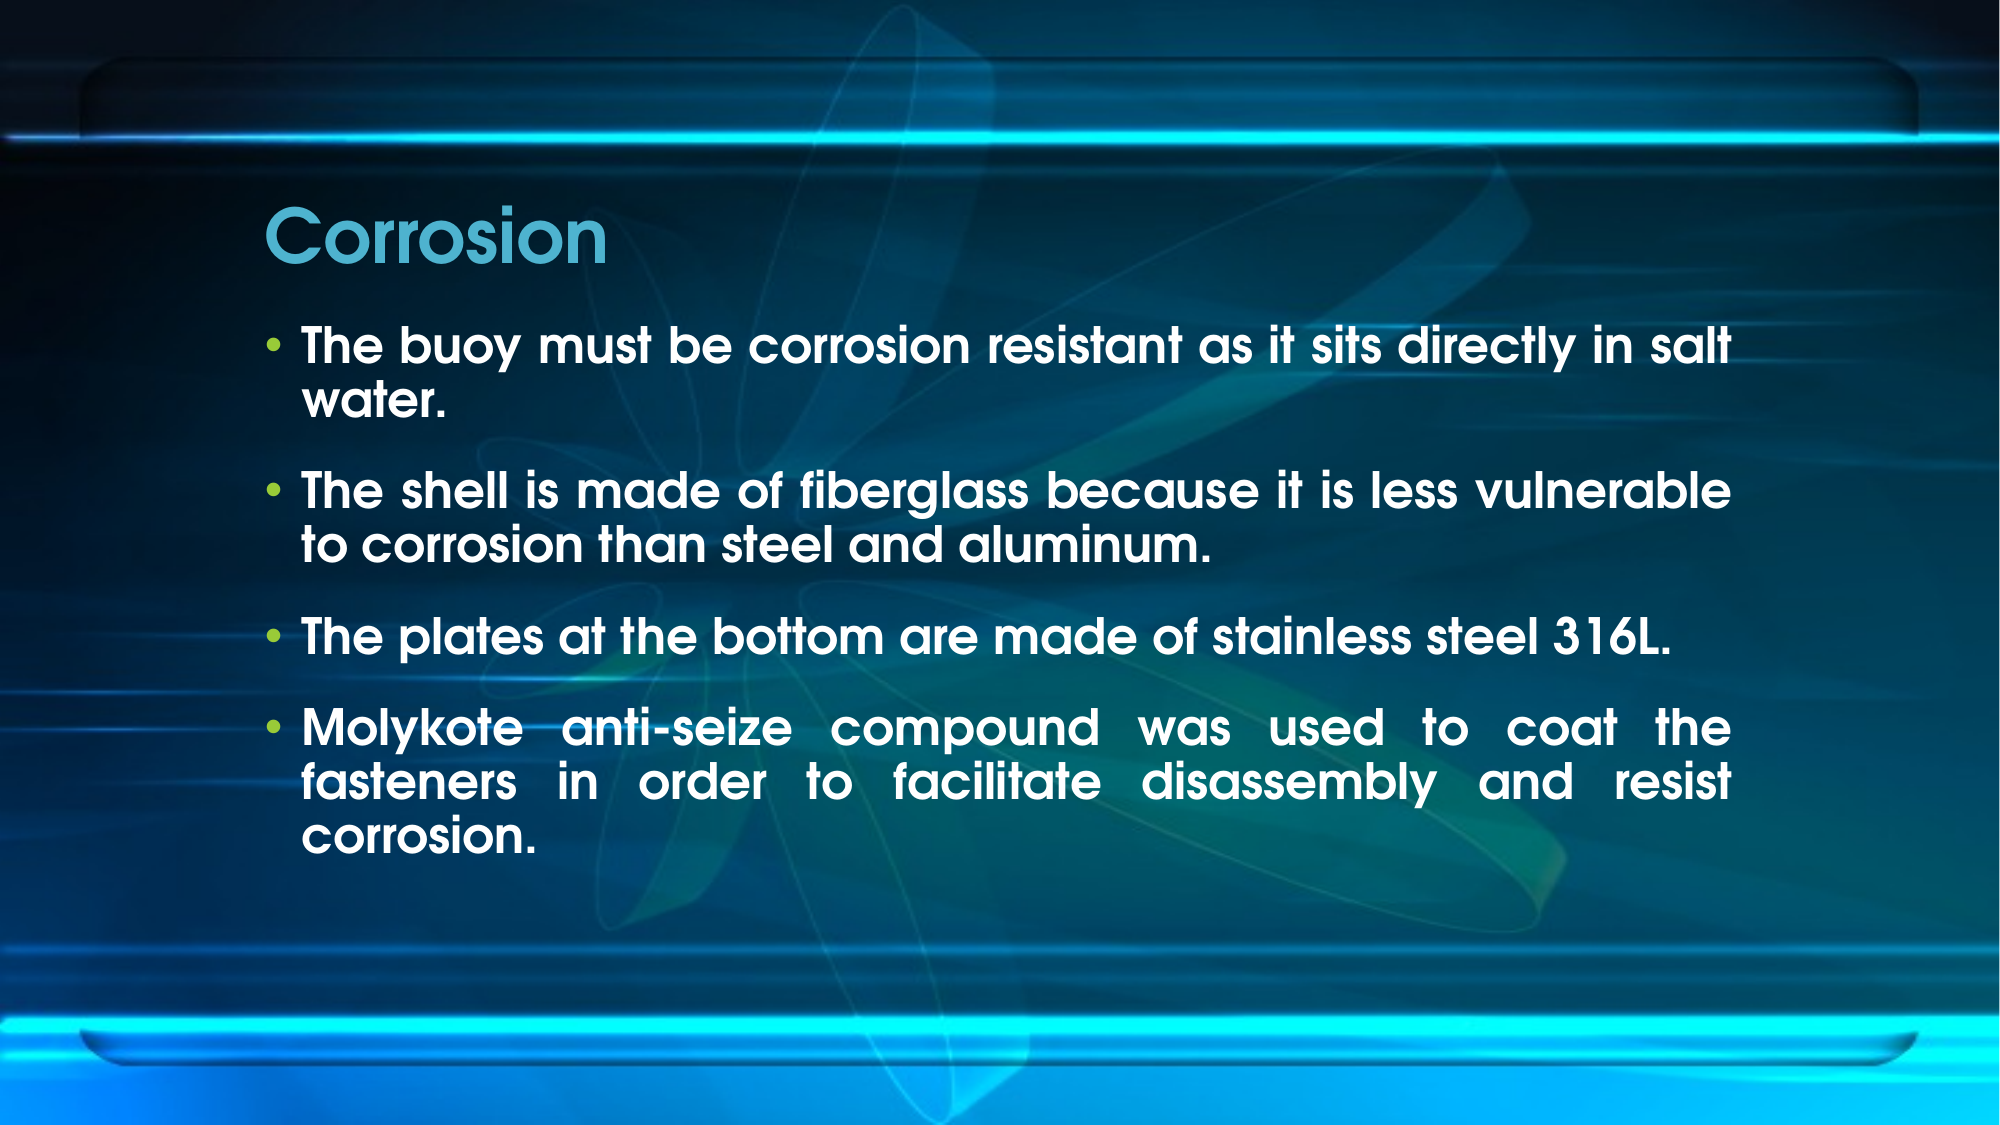

# Corrosion
The buoy must be corrosion resistant as it sits directly in salt water.
The shell is made of fiberglass because it is less vulnerable to corrosion than steel and aluminum.
The plates at the bottom are made of stainless steel 316L.
Molykote anti-seize compound was used to coat the fasteners in order to facilitate disassembly and resist corrosion.